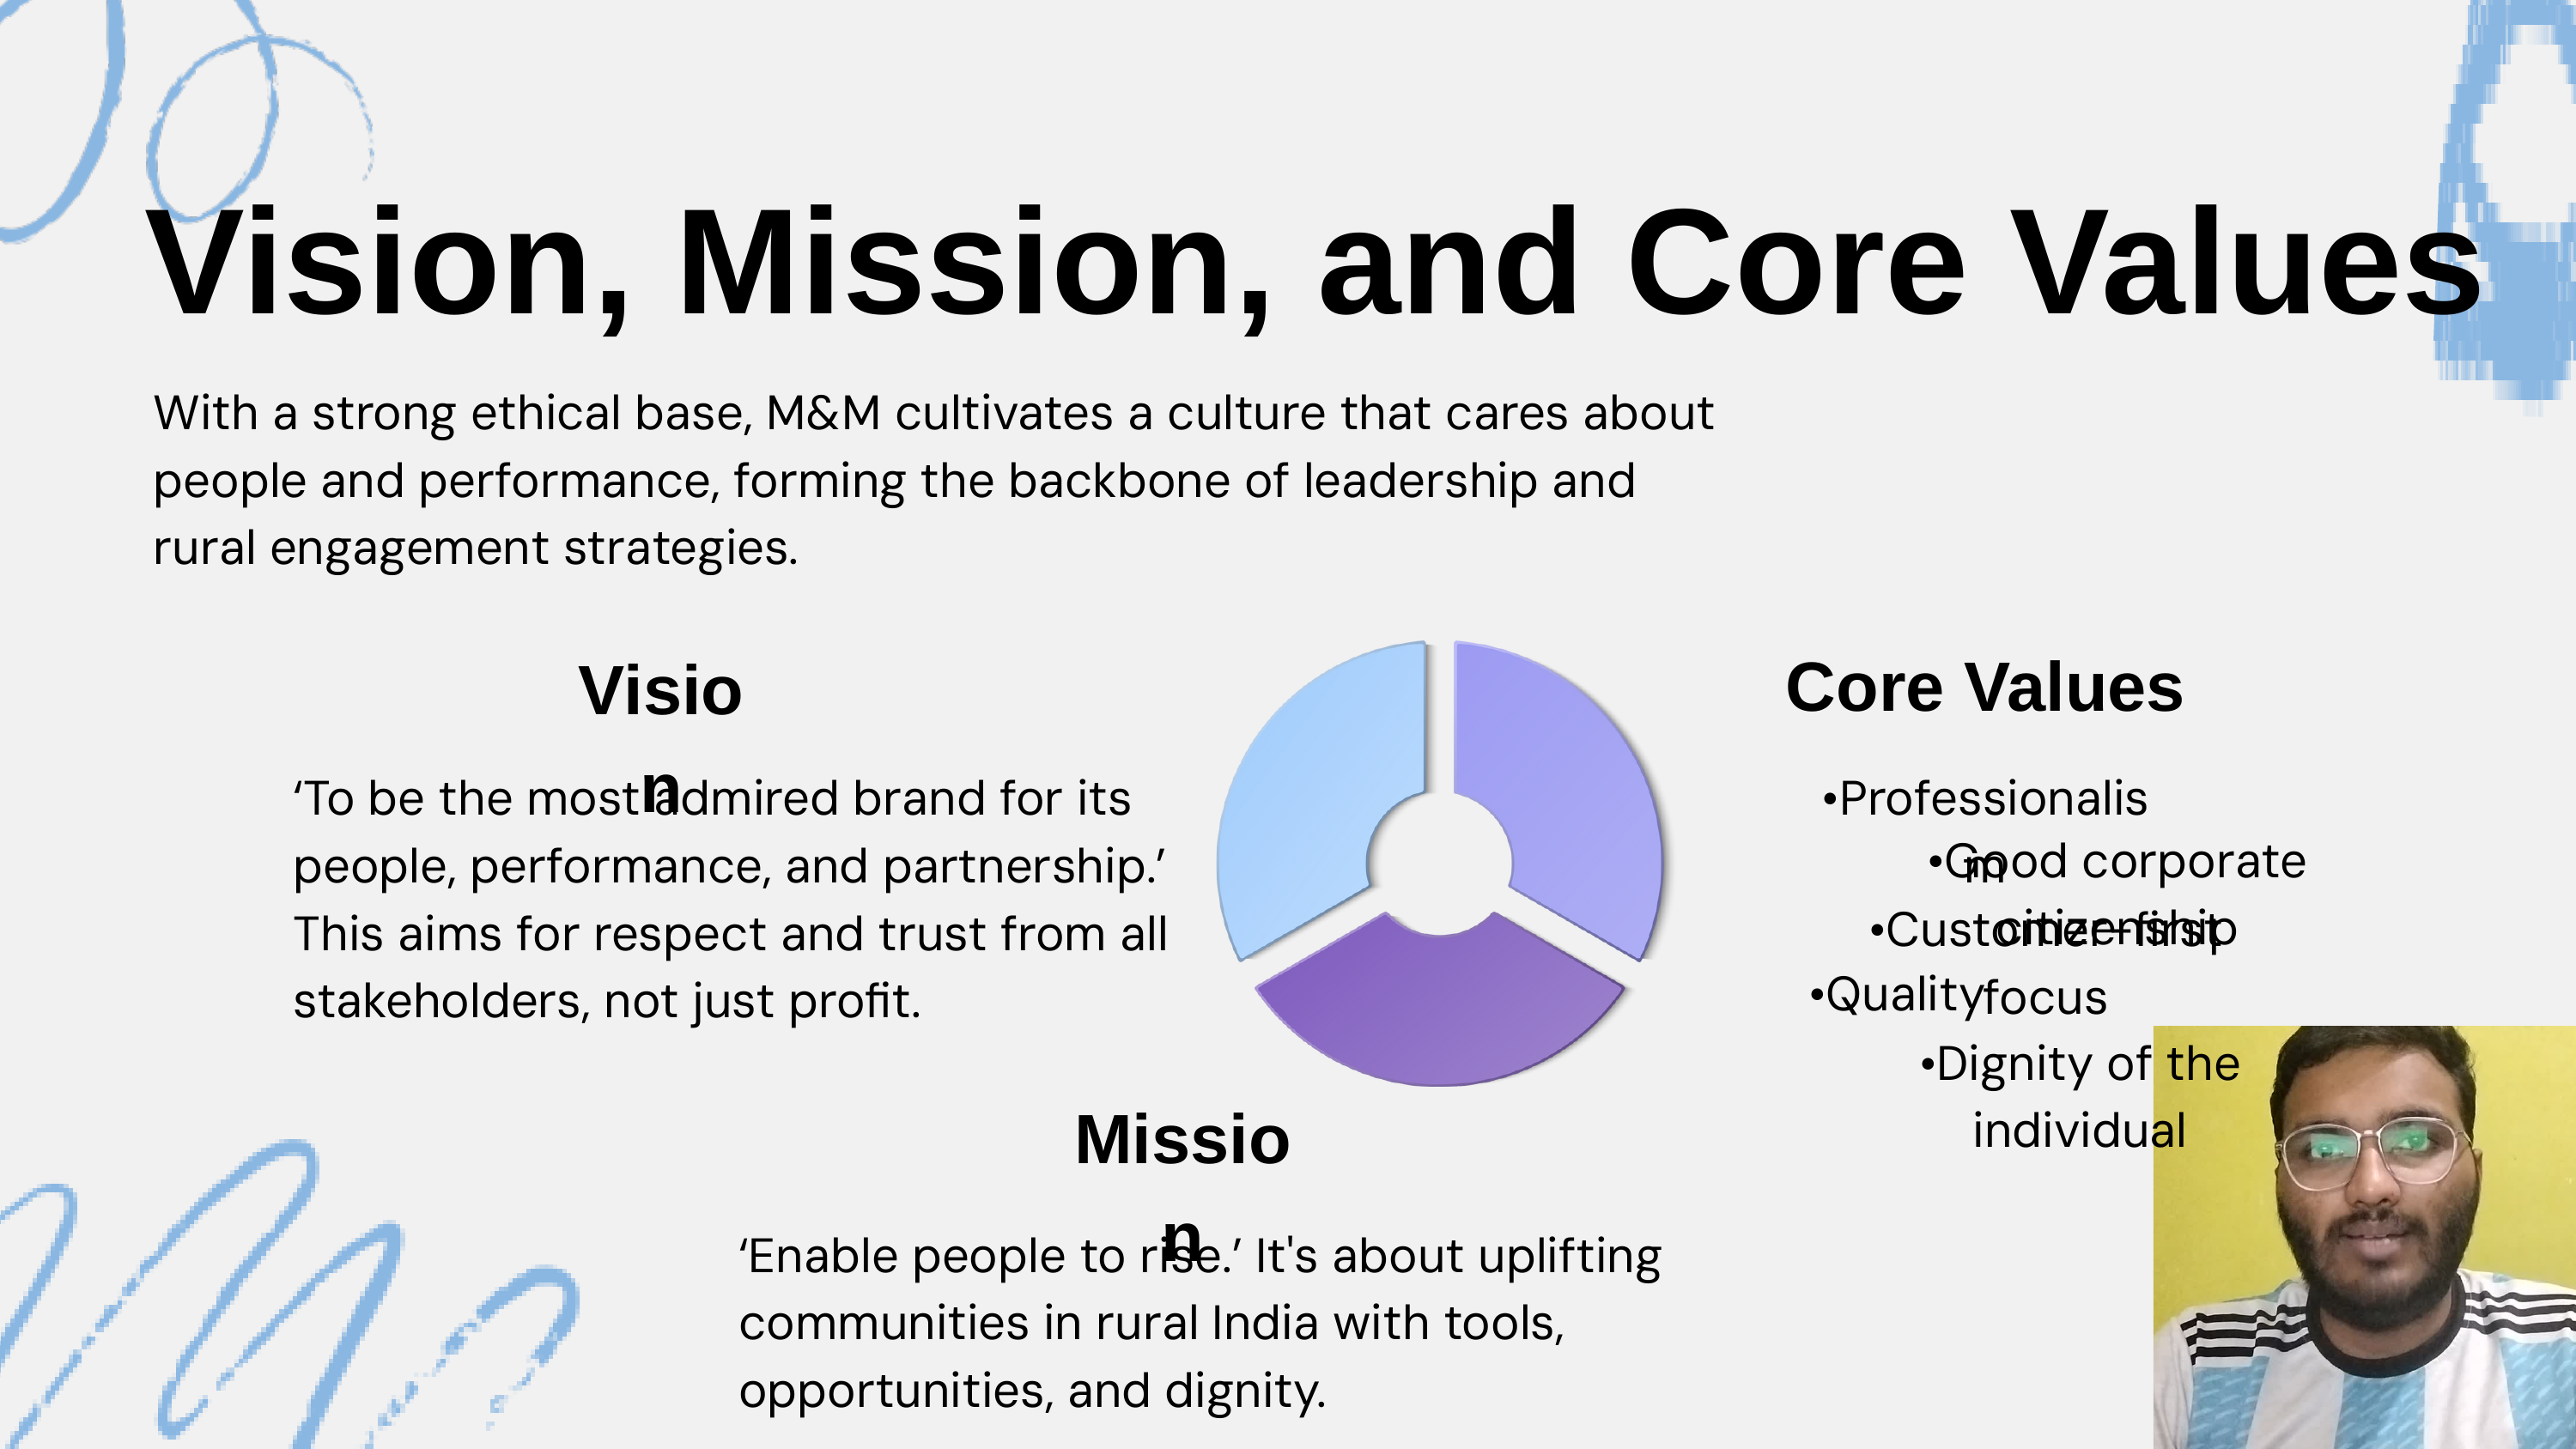

Vision, Mission, and Core Values
With a strong ethical base, M&M cultivates a culture that cares about people and performance, forming the backbone of leadership and rural engagement strategies.

Core Values
Vision

‘To be the most admired brand for its people, performance, and partnership.’ This aims for respect and trust from all stakeholders, not just profit.

•Professionalism

•Good corporate citizenship
•Customer-first focus
•Quality
•Dignity of the individual

Mission

‘Enable people to rise.’ It's about uplifting communities in rural India with tools, opportunities, and dignity.